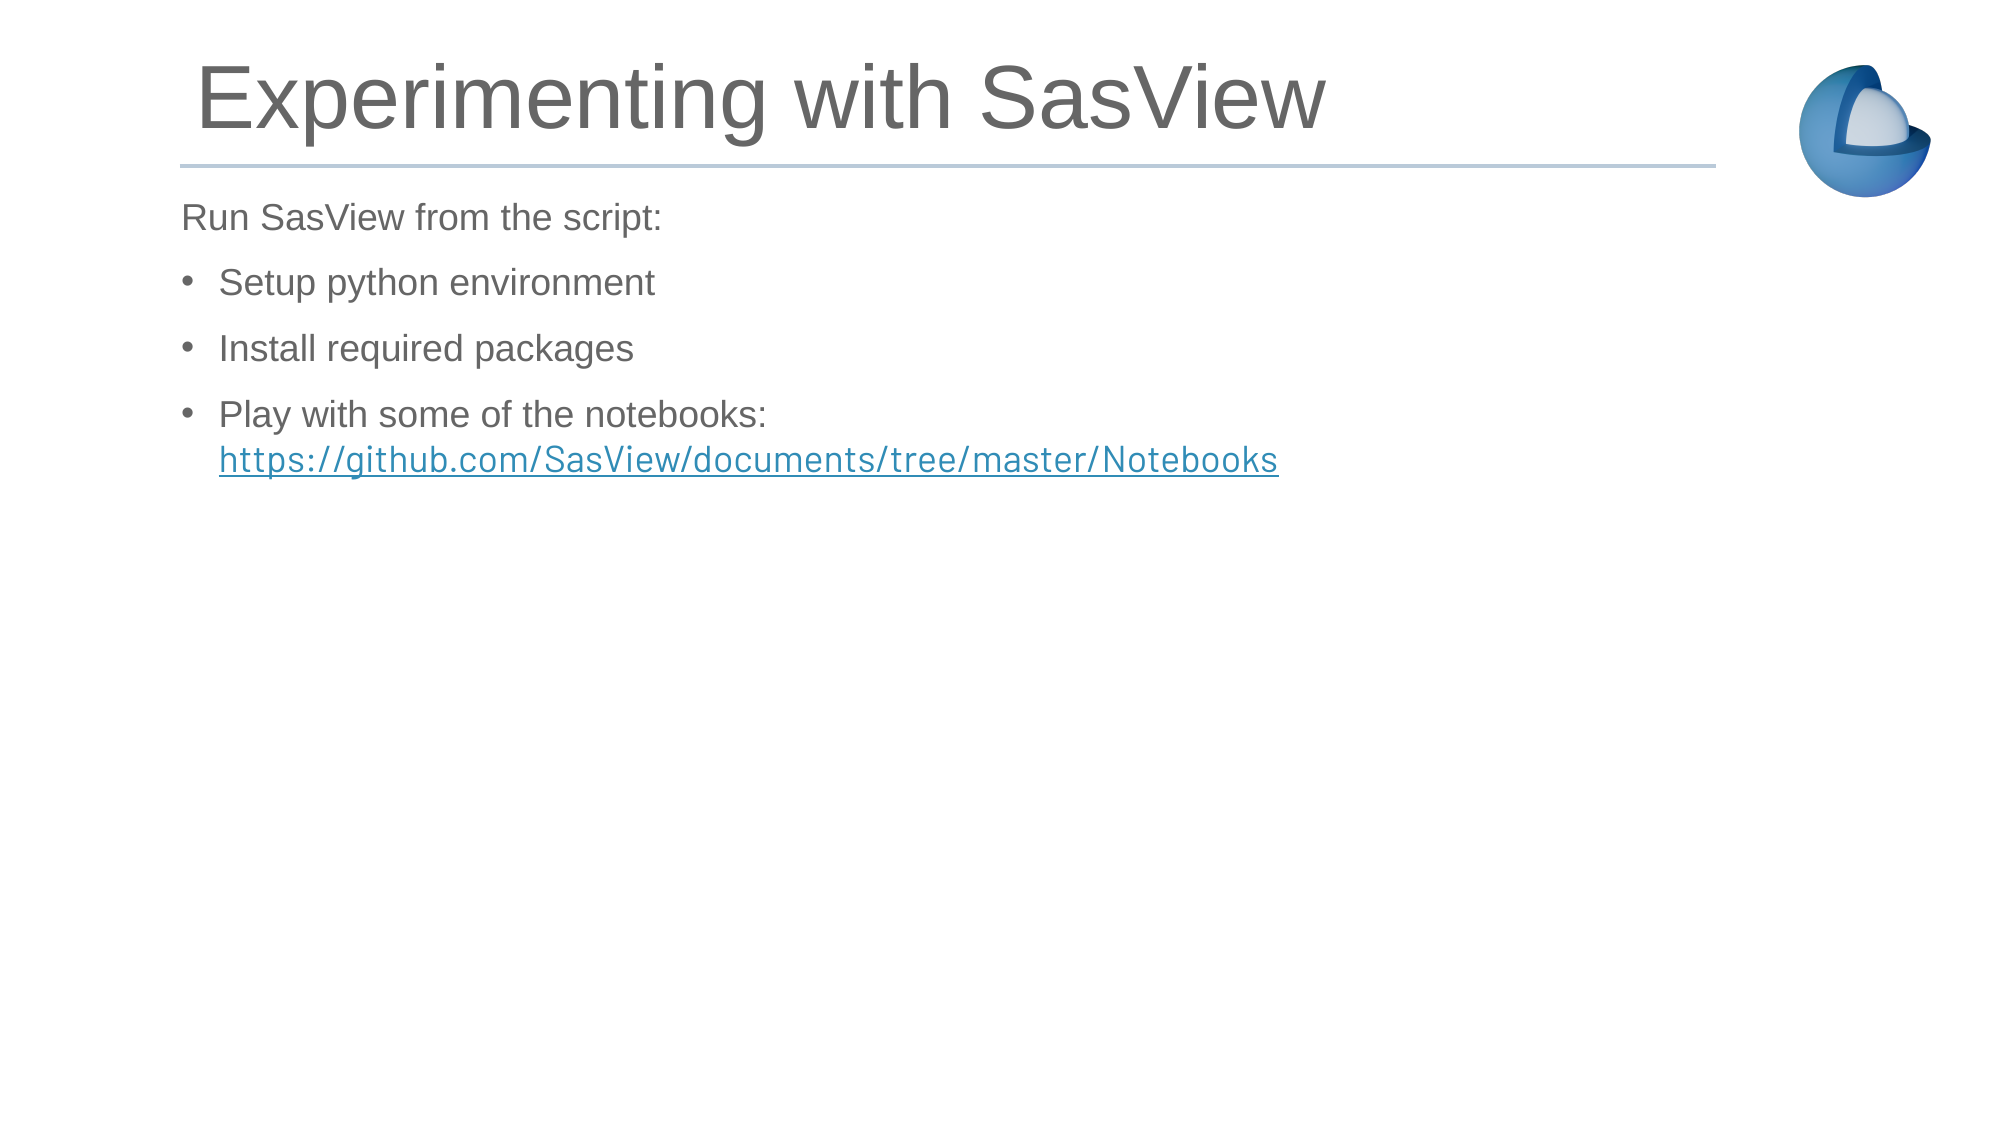

# Experimenting with SasView
Run SasView from the script:
Setup python environment
Install required packages
Play with some of the notebooks: https://github.com/SasView/documents/tree/master/Notebooks